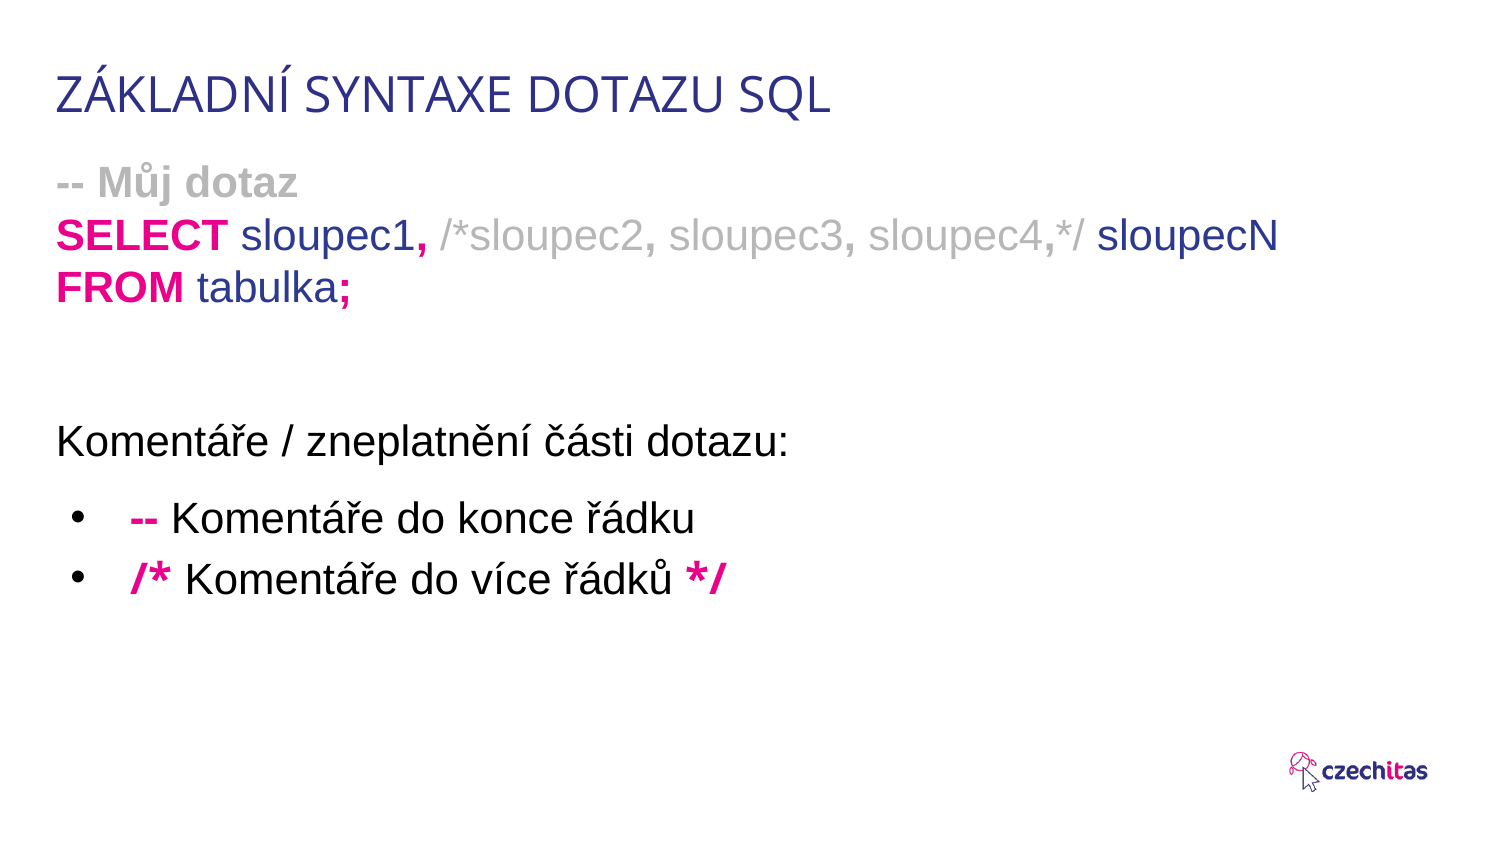

# ZÁKLADNÍ SYNTAXE DOTAZU SQL
-- Můj dotaz
SELECT sloupec1, /*sloupec2, sloupec3, sloupec4,*/ sloupecN
FROM tabulka;

Komentáře / zneplatnění části dotazu:
-- Komentáře do konce řádku
/* Komentáře do více řádků */